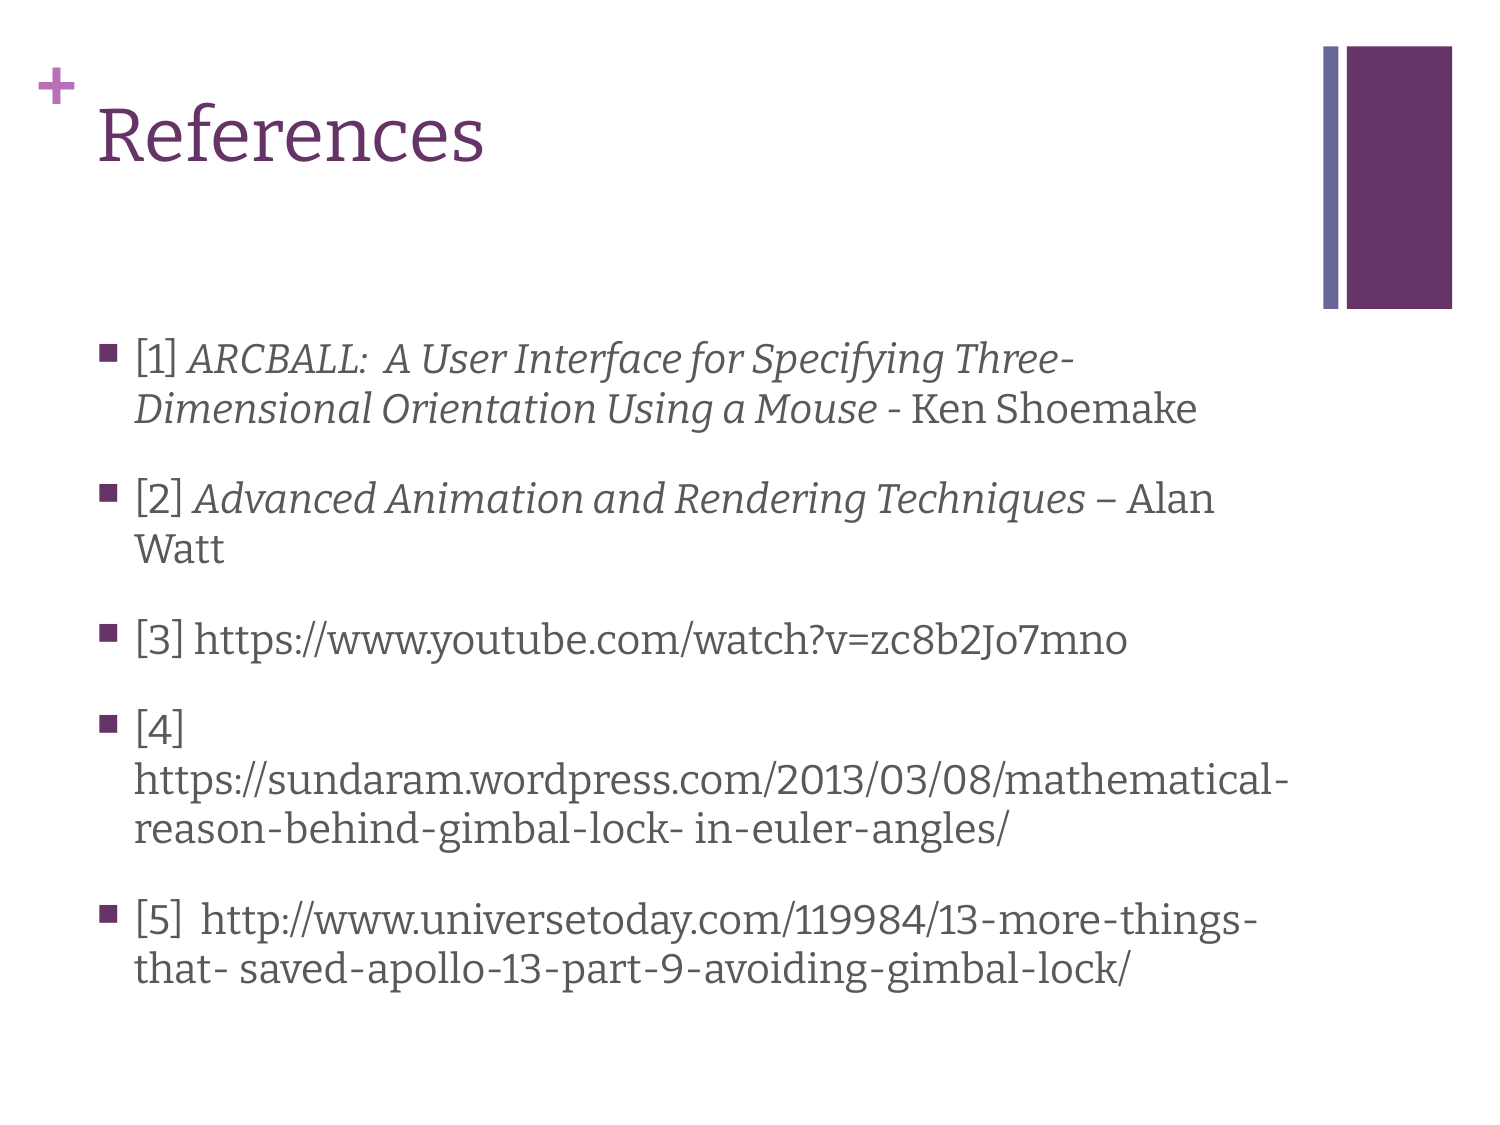

# References
[1] ARCBALL:  A User Interface for Specifying Three-Dimensional Orientation Using a Mouse - Ken Shoemake
[2] Advanced Animation and Rendering Techniques – Alan Watt
[3] https://www.youtube.com/watch?v=zc8b2Jo7mno
[4] https://sundaram.wordpress.com/2013/03/08/mathematical-reason-behind-gimbal-lock- in-euler-angles/
[5]  http://www.universetoday.com/119984/13-more-things-that- saved-apollo-13-part-9-avoiding-gimbal-lock/